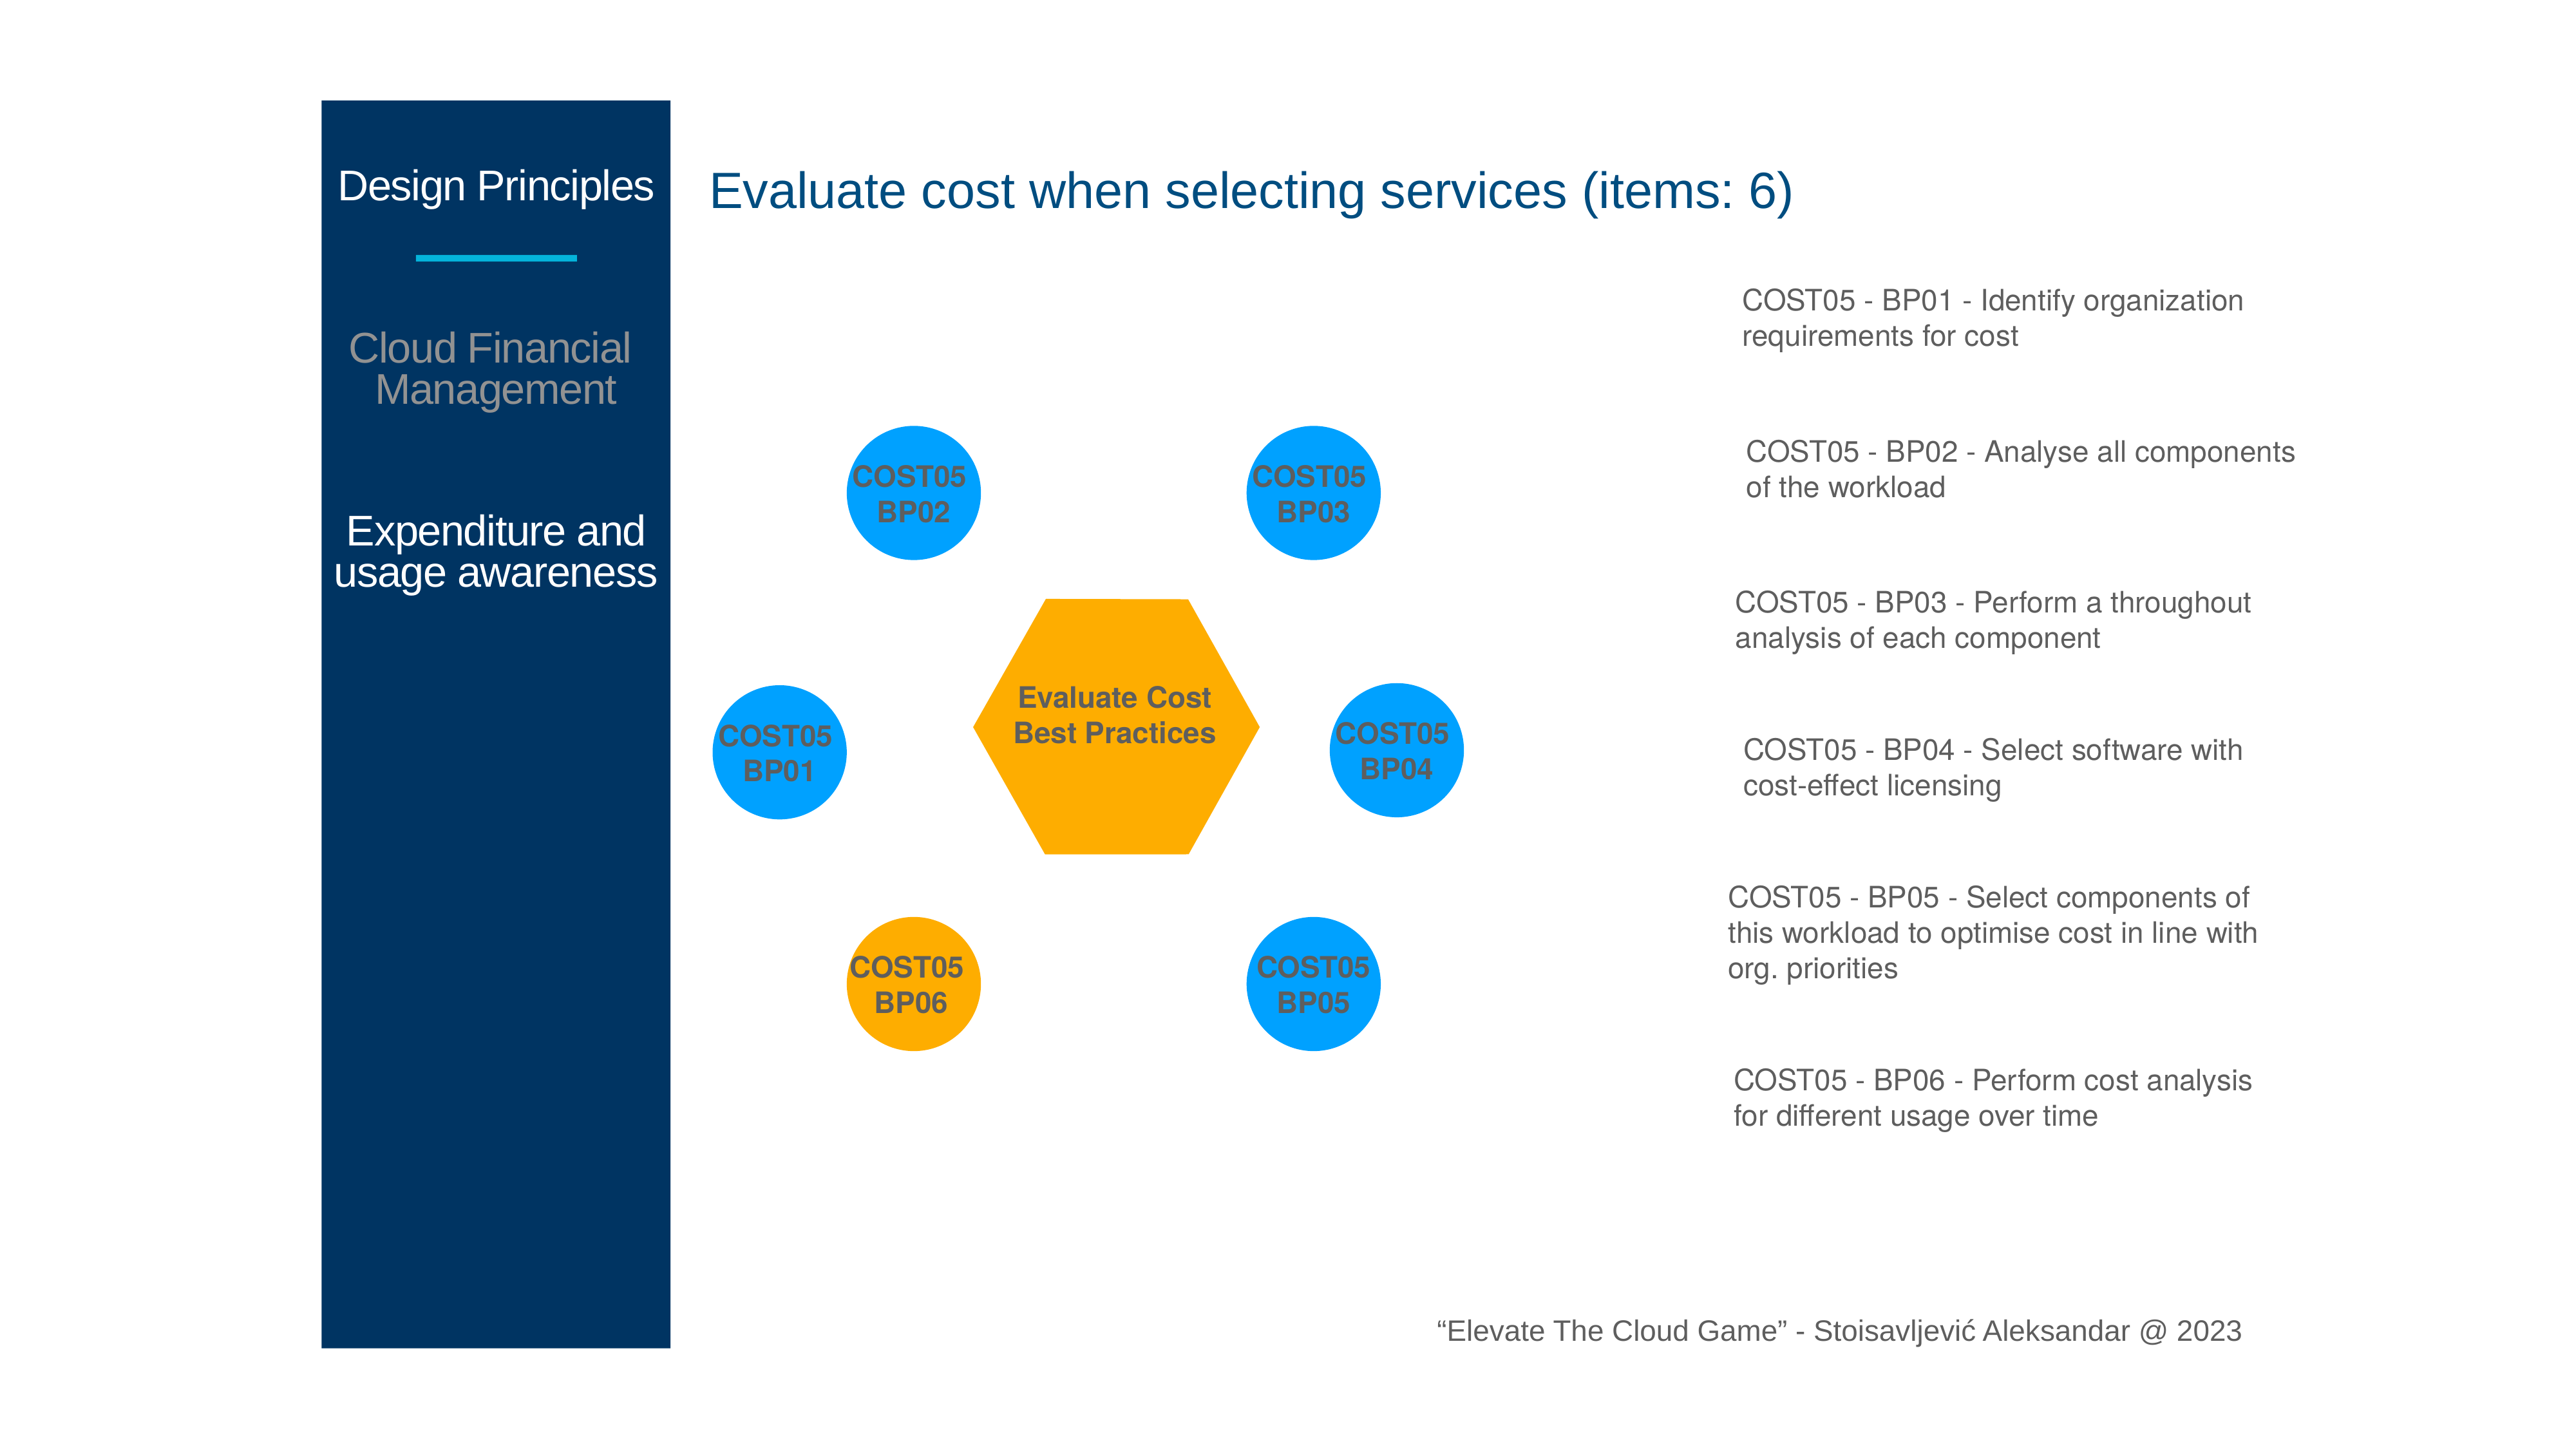

Design Principles
Evaluate cost when selecting services (items: 6)

COST05 - BP01 - Identify organization
requirements for cost
Cloud Financial
Management
COST05 - BP02 - Analyse all components
of the workload

COST05
BP02
COST05
BP03
Expenditure and usage awareness
COST05 - BP03 - Perform a throughout
analysis of each component

Evaluate Cost
Best Practices

COST05
BP04
COST05
BP01
COST05 - BP04 - Select software with
cost-effect licensing
COST05 - BP05 - Select components of
this workload to optimise cost in line with
org. priorities

COST05
BP06

COST05
BP05
COST05 - BP06 - Perform cost analysis
for different usage over time
“Elevate The Cloud Game” - Stoisavljević Aleksandar @ 2023